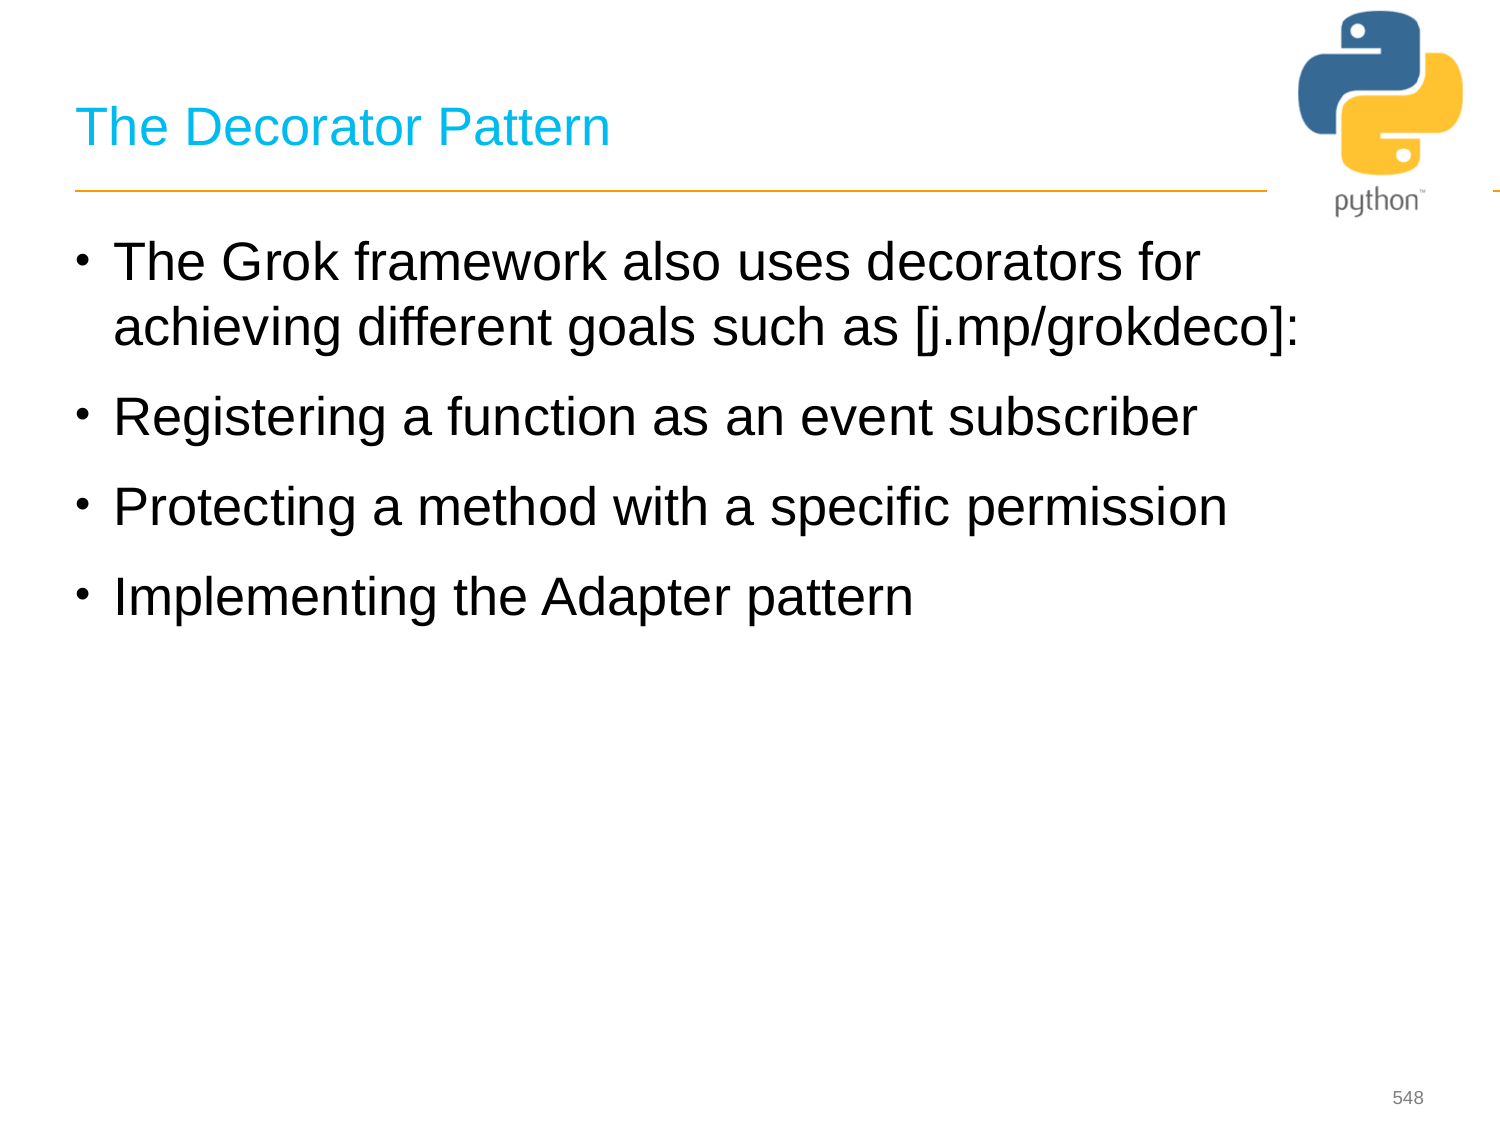

# The Decorator Pattern
The Grok framework also uses decorators for achieving different goals such as [j.mp/grokdeco]:
Registering a function as an event subscriber
Protecting a method with a specific permission
Implementing the Adapter pattern